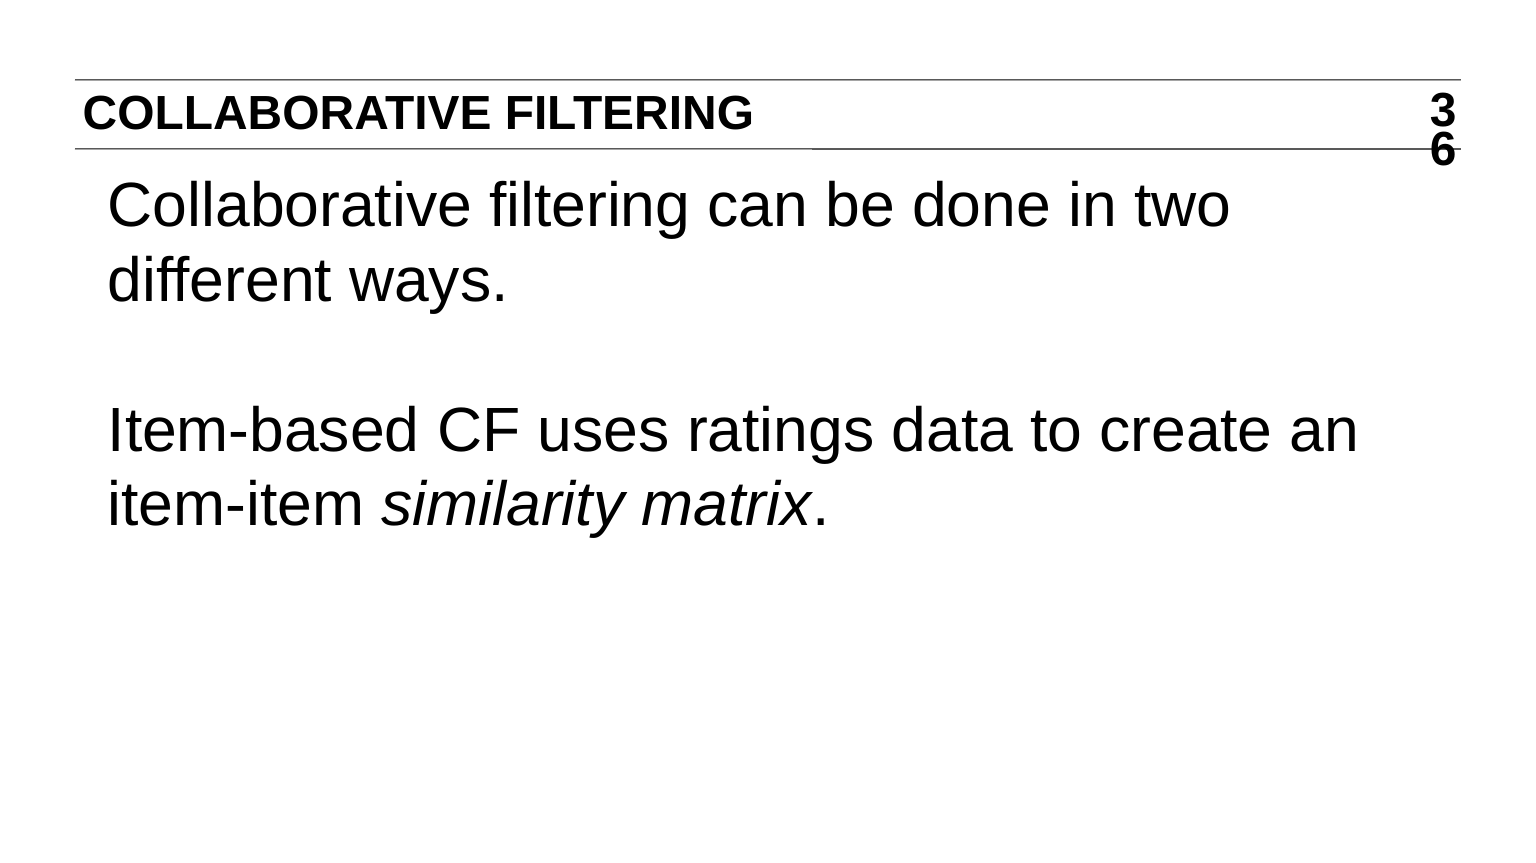

Collaborative filtering
36
Collaborative filtering can be done in two different ways.

Item-based CF uses ratings data to create an item-item similarity matrix.